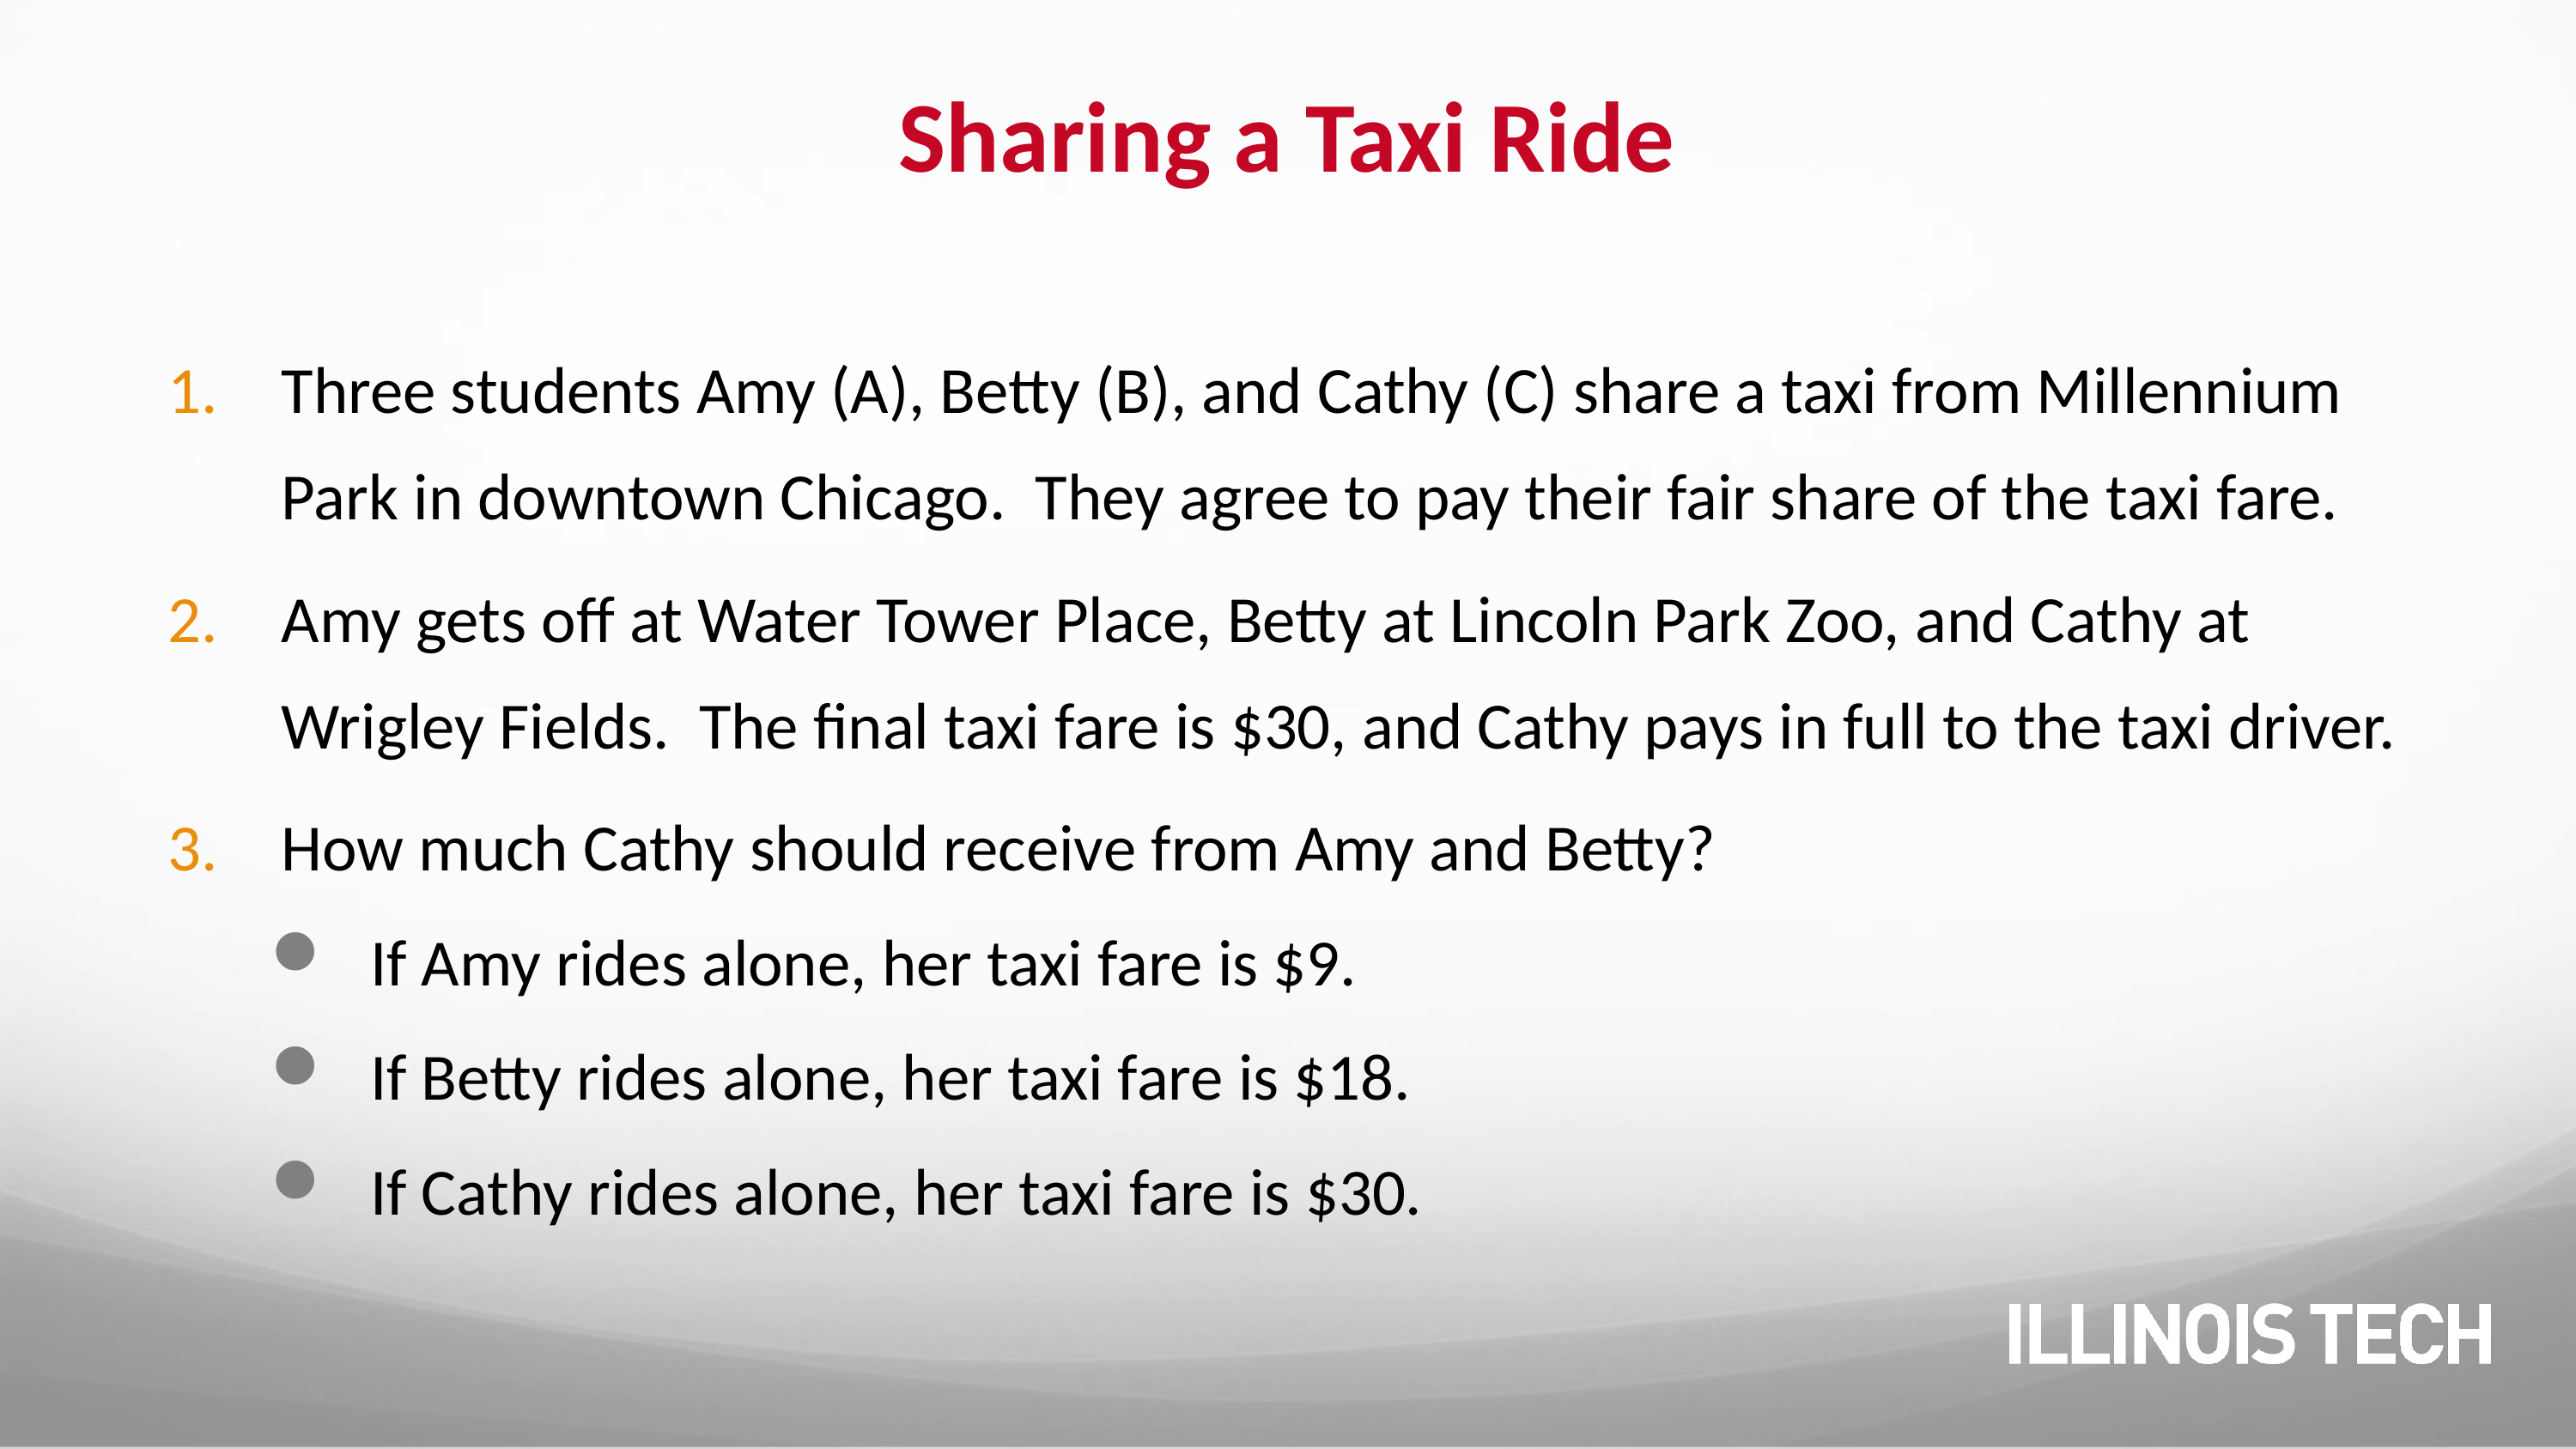

# Sharing a Taxi Ride
Three students Amy (A), Betty (B), and Cathy (C) share a taxi from Millennium Park in downtown Chicago.  They agree to pay their fair share of the taxi fare.
Amy gets off at Water Tower Place, Betty at Lincoln Park Zoo, and Cathy at Wrigley Fields.  The final taxi fare is $30, and Cathy pays in full to the taxi driver.
How much Cathy should receive from Amy and Betty?
If Amy rides alone, her taxi fare is $9.
If Betty rides alone, her taxi fare is $18.
If Cathy rides alone, her taxi fare is $30.